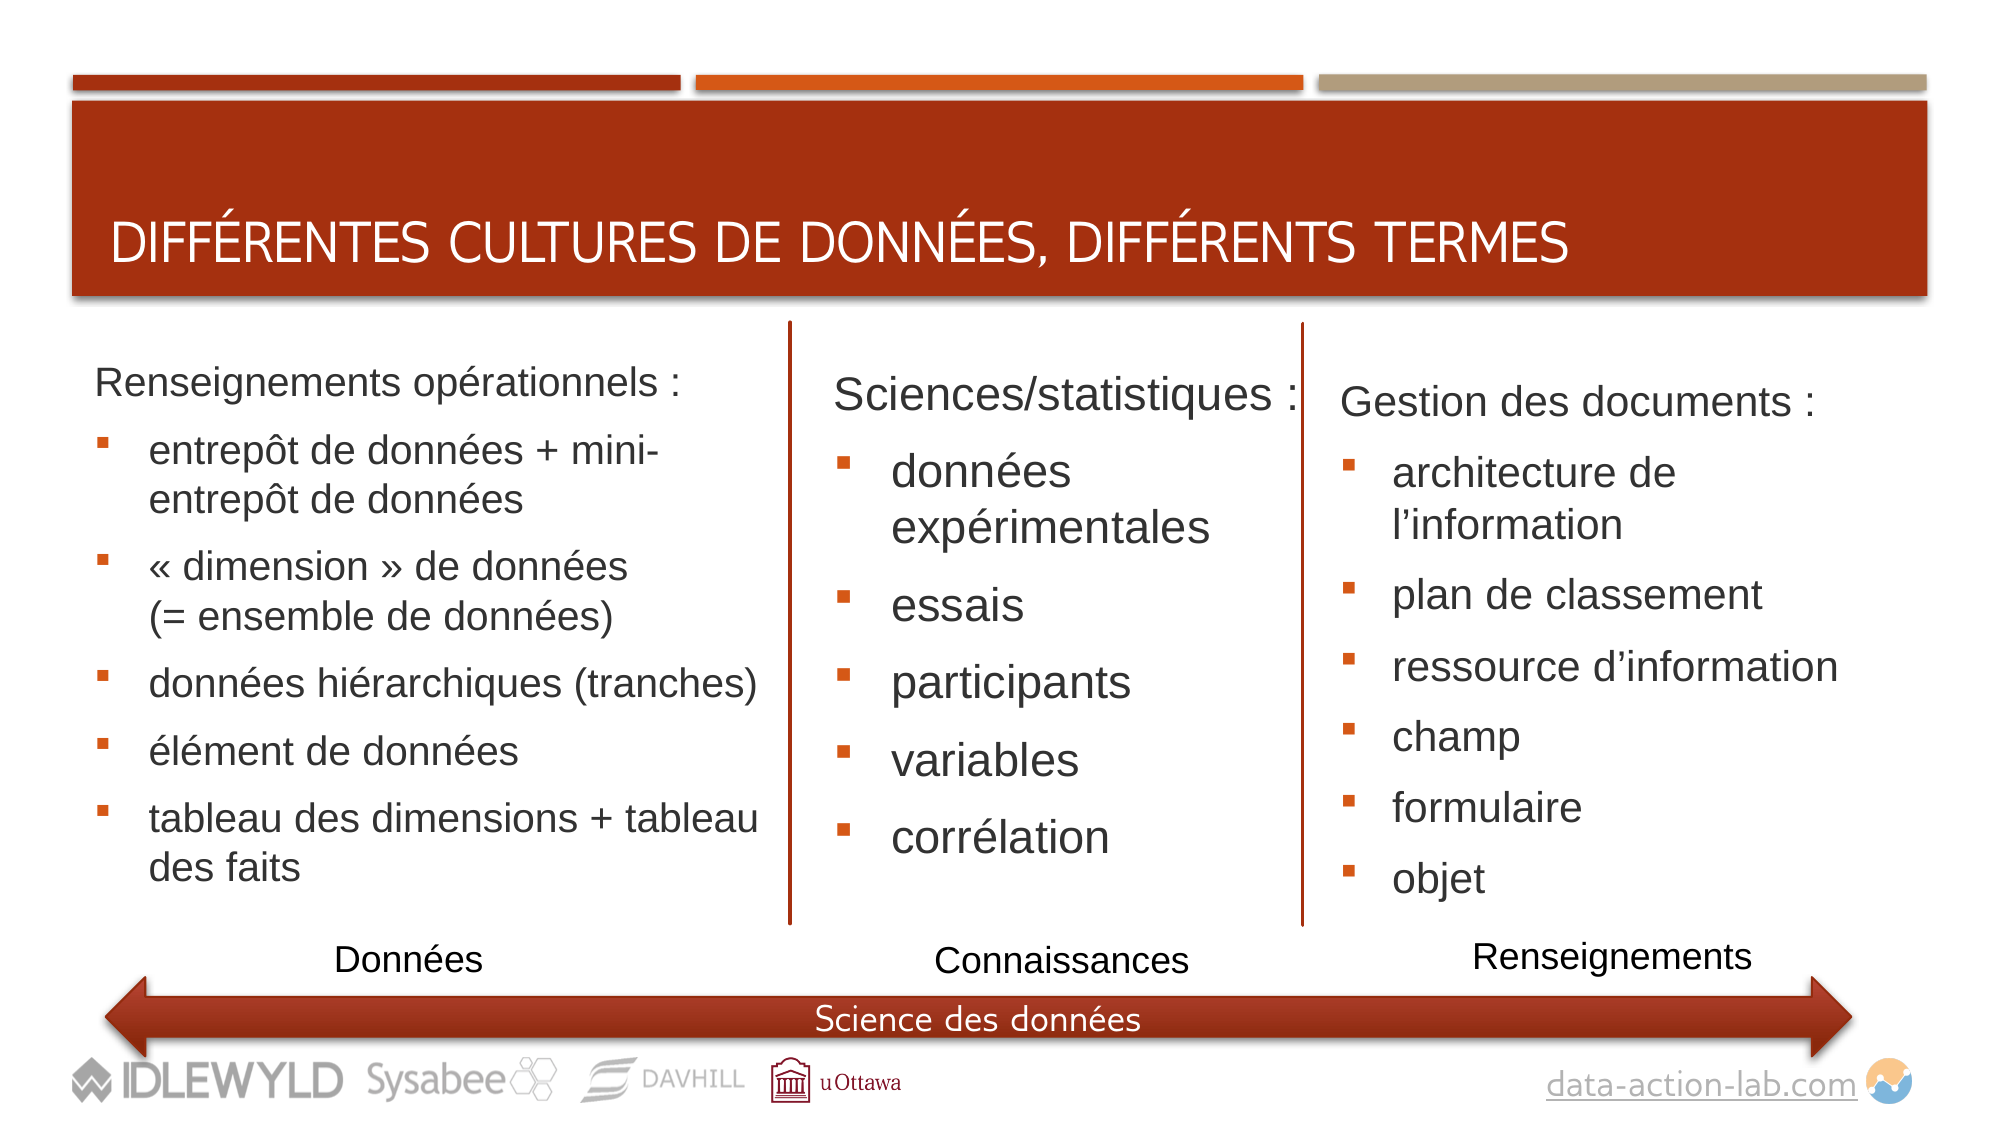

# Différentes cultures de données, différents termes
Sciences/statistiques :
données expérimentales
essais
participants
variables
corrélation
Renseignements opérationnels :
entrepôt de données + mini-entrepôt de données
« dimension » de données (= ensemble de données)
données hiérarchiques (tranches)
élément de données
tableau des dimensions + tableau des faits
Gestion des documents :
architecture de l’information
plan de classement
ressource d’information
champ
formulaire
objet
Renseignements
Données
Connaissances
Science des données